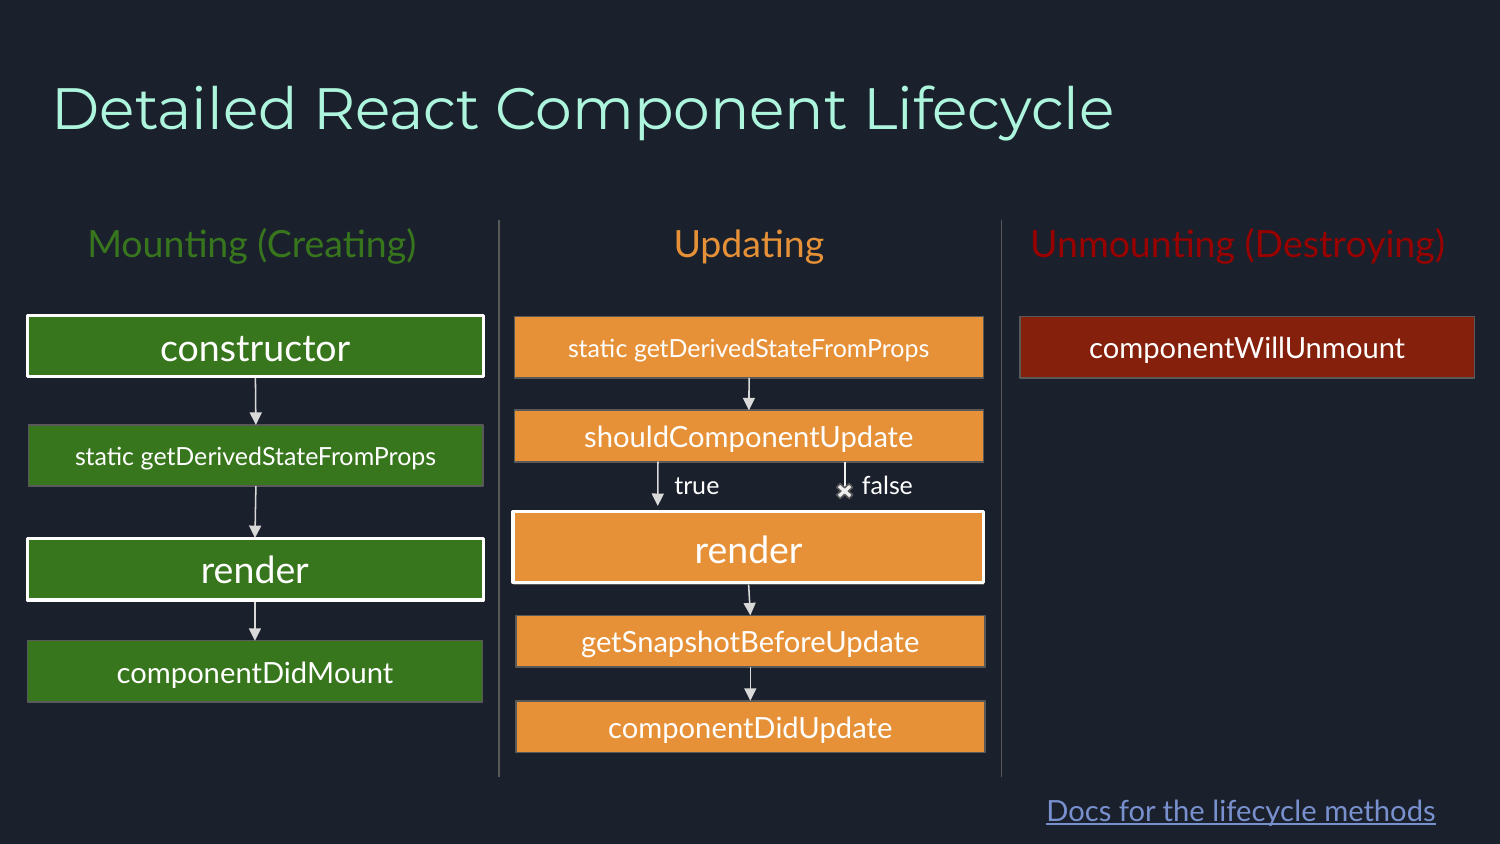

Detailed React Component Lifecycle
Mounting (Creating)
Updating
Unmounting (Destroying)
componentWillUnmount

constructor
static getDerivedStateFromProps
shouldComponentUpdate
static getDerivedStateFromProps
true
false

render
render

getSnapshotBeforeUpdate
componentDidMount
componentDidUpdate
Docs for the lifecycle methods